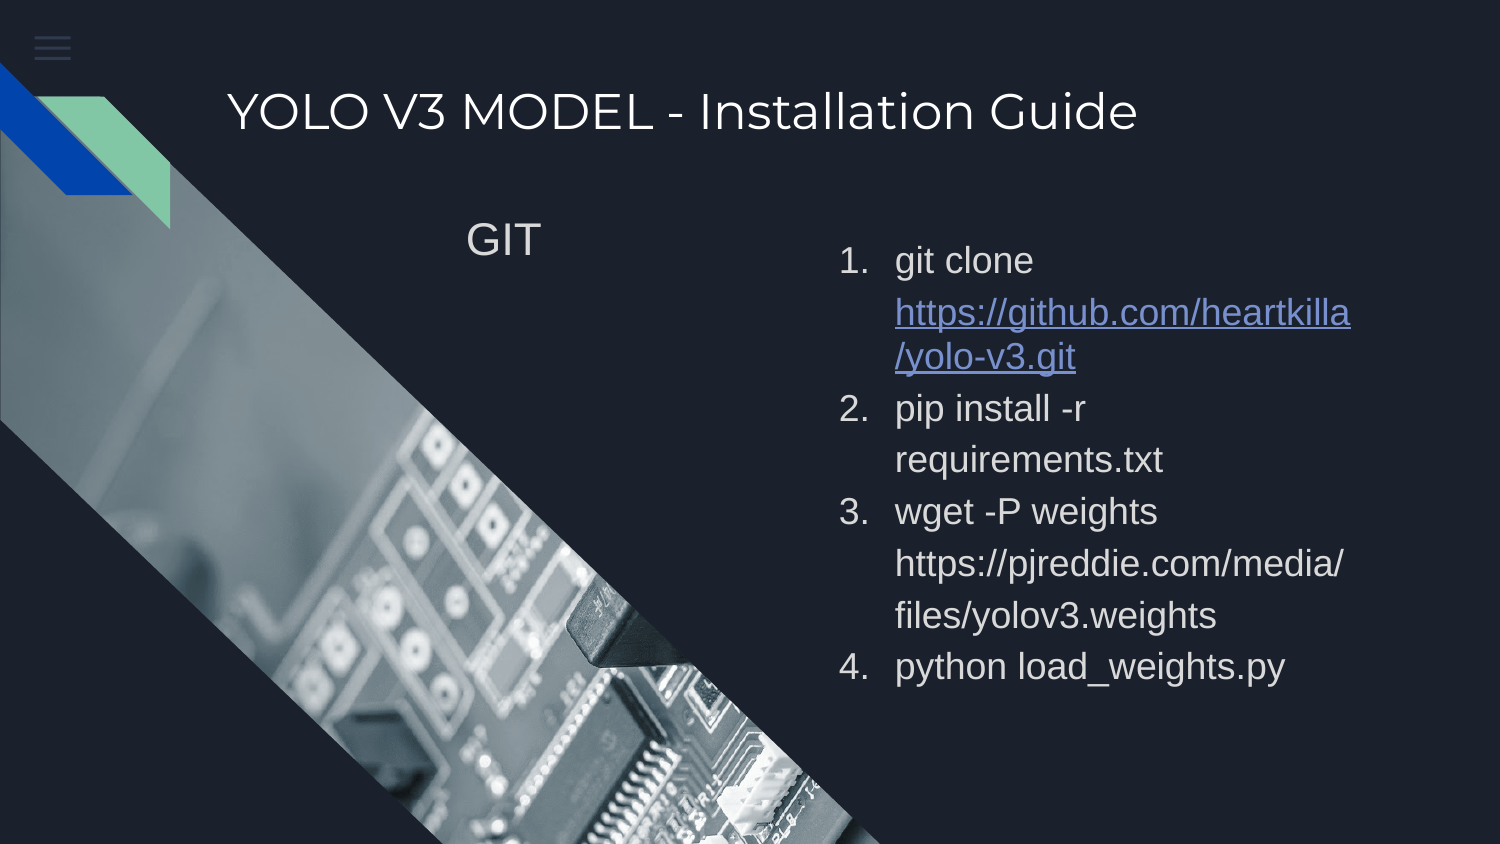

# YOLO V3 MODEL - Installation Guide
GIT

git clone https://github.com/heartkilla/yolo-v3.git
pip install -r requirements.txt
wget -P weights https://pjreddie.com/media/files/yolov3.weights
python load_weights.py